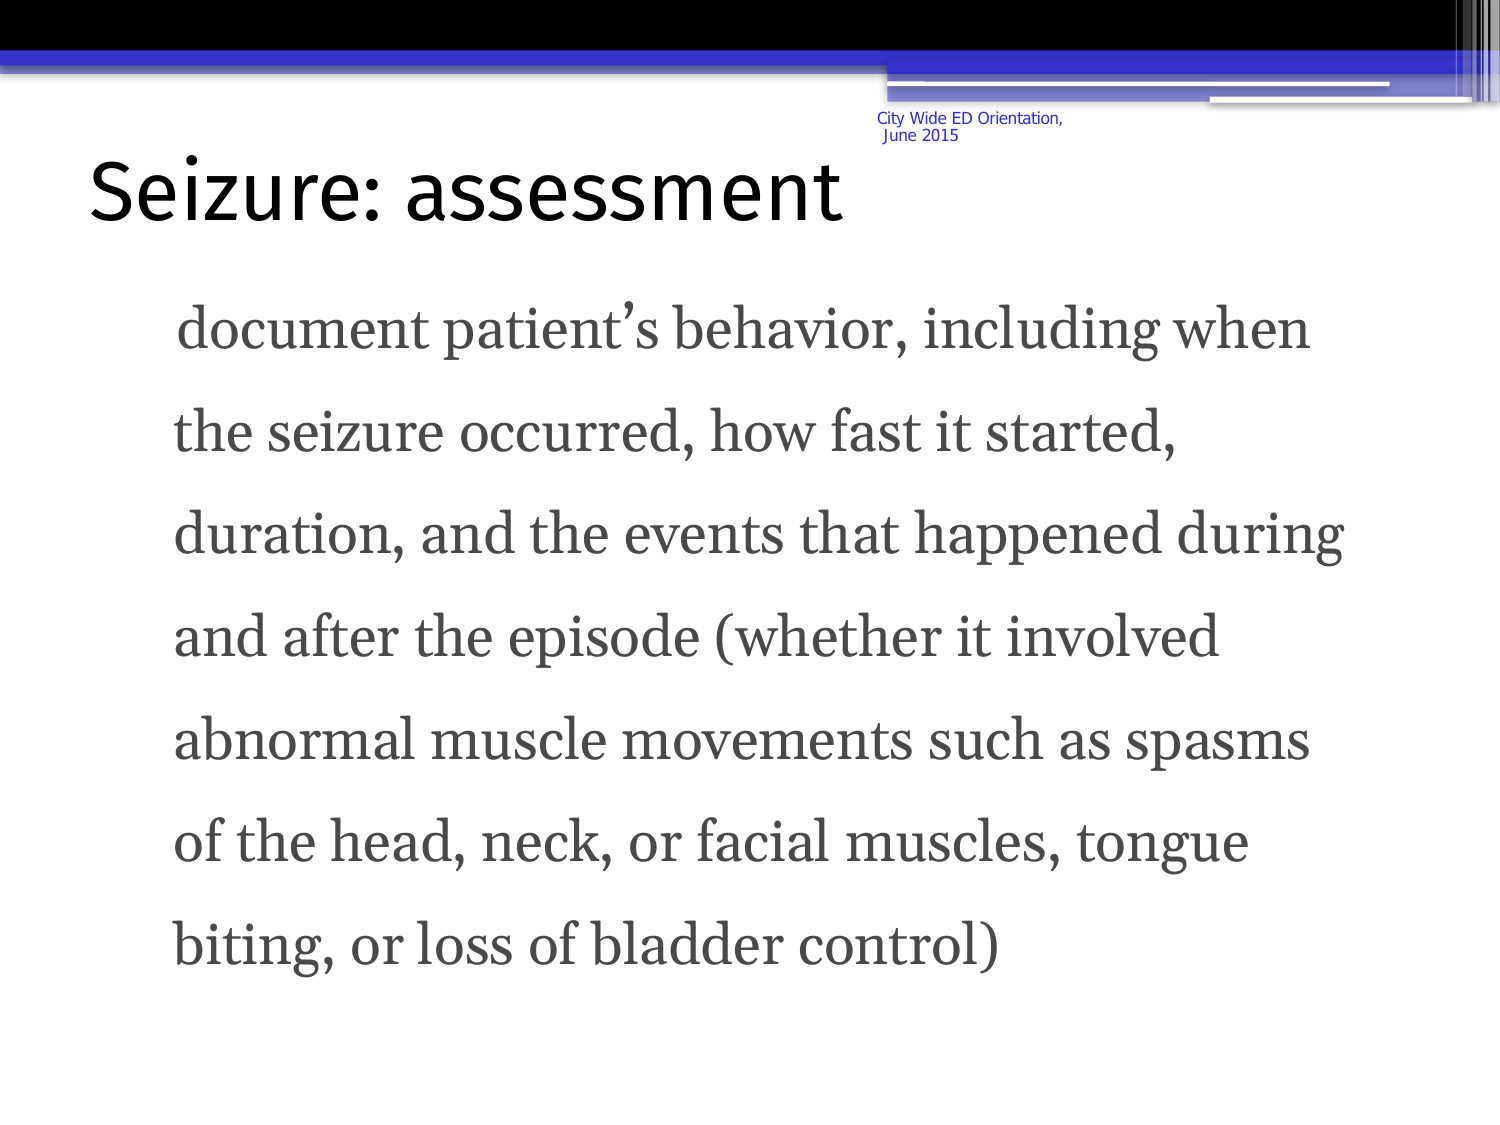

# Seizure: assessment
City Wide ED Orientation, June 2015
document patient’s behavior, including when the seizure occurred, how fast it started, duration, and the events that happened during and after the episode (whether it involved abnormal muscle movements such as spasms of the head, neck, or facial muscles, tongue biting, or loss of bladder control)